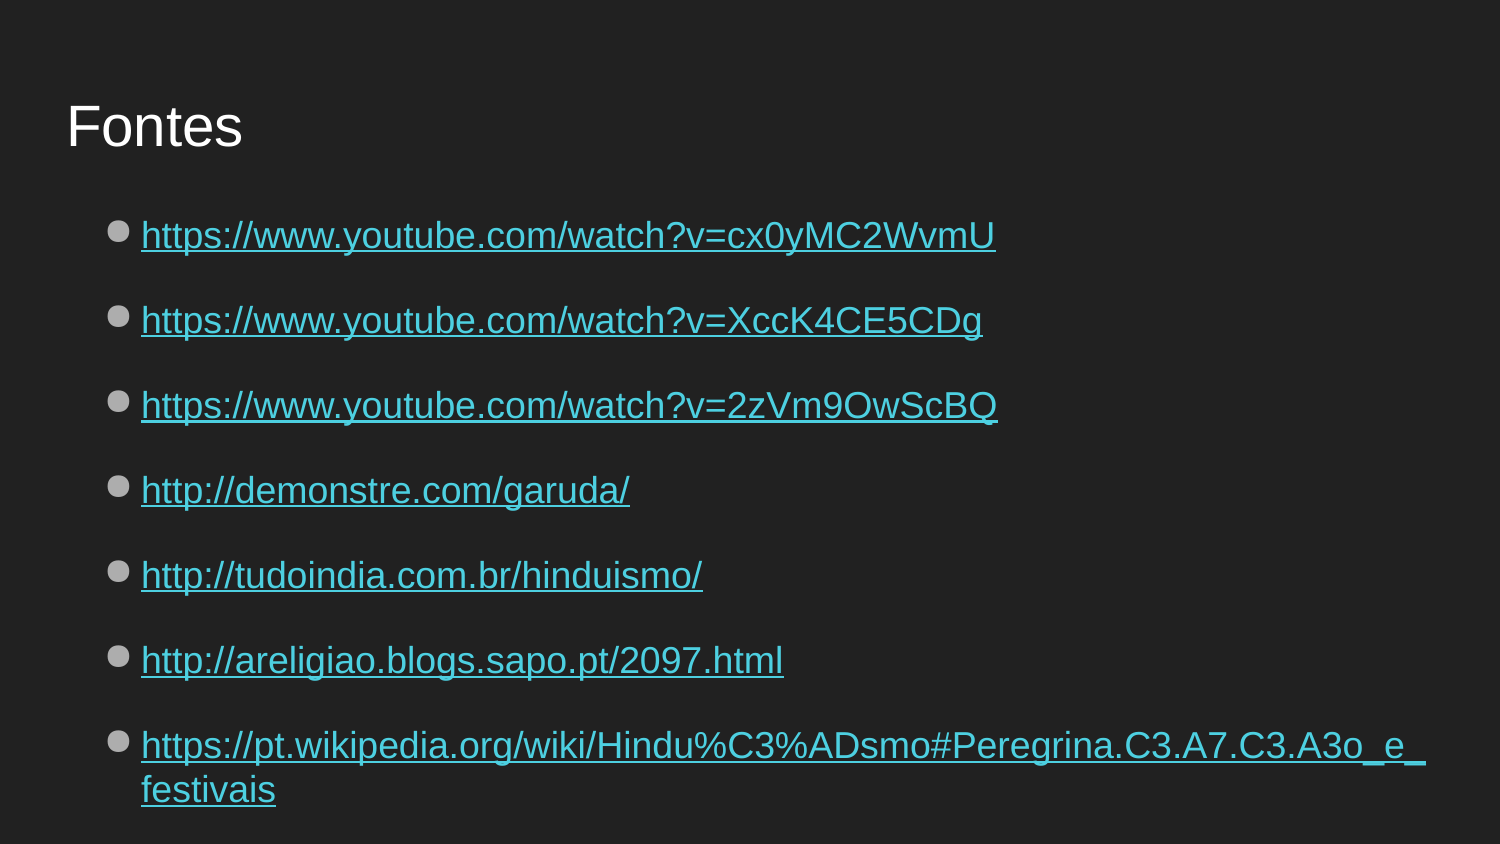

# Fontes
https://www.youtube.com/watch?v=cx0yMC2WvmU
https://www.youtube.com/watch?v=XccK4CE5CDg
https://www.youtube.com/watch?v=2zVm9OwScBQ
http://demonstre.com/garuda/
http://tudoindia.com.br/hinduismo/
http://areligiao.blogs.sapo.pt/2097.html
https://pt.wikipedia.org/wiki/Hindu%C3%ADsmo#Peregrina.C3.A7.C3.A3o_e_festivais